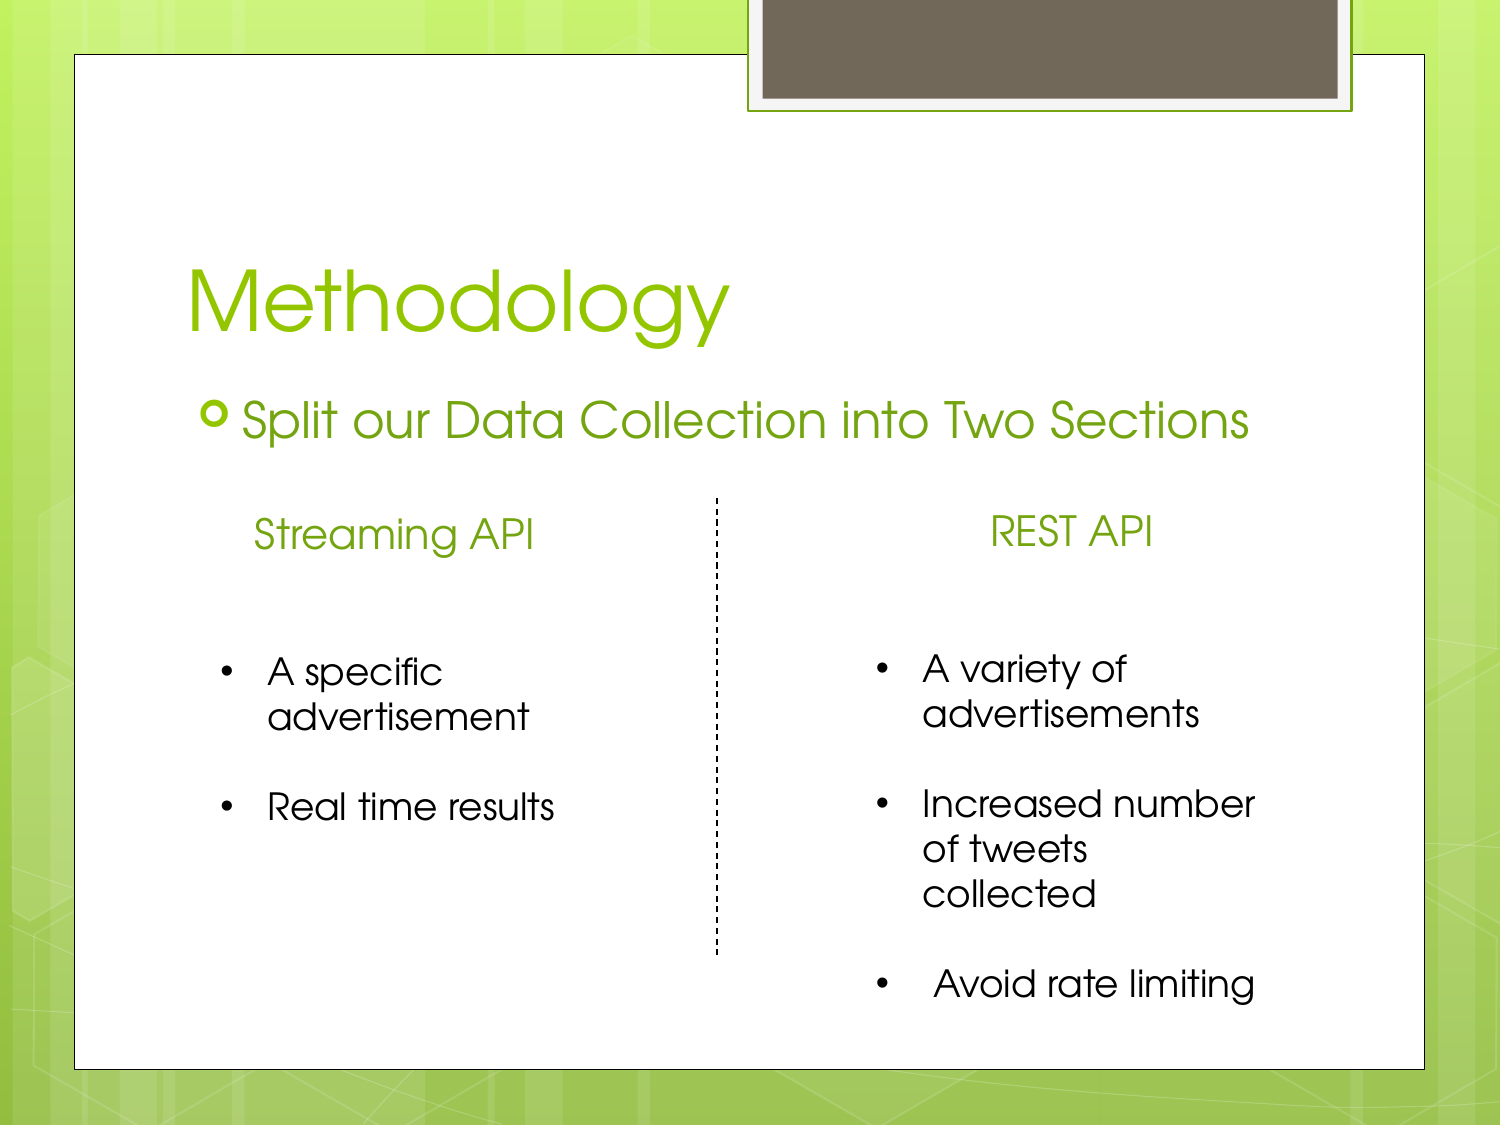

# Methodology
Split our Data Collection into Two Sections
REST API

A variety of advertisements

Increased number of tweets collected

 Avoid rate limiting
   Streaming API

A specific advertisement

Real time results